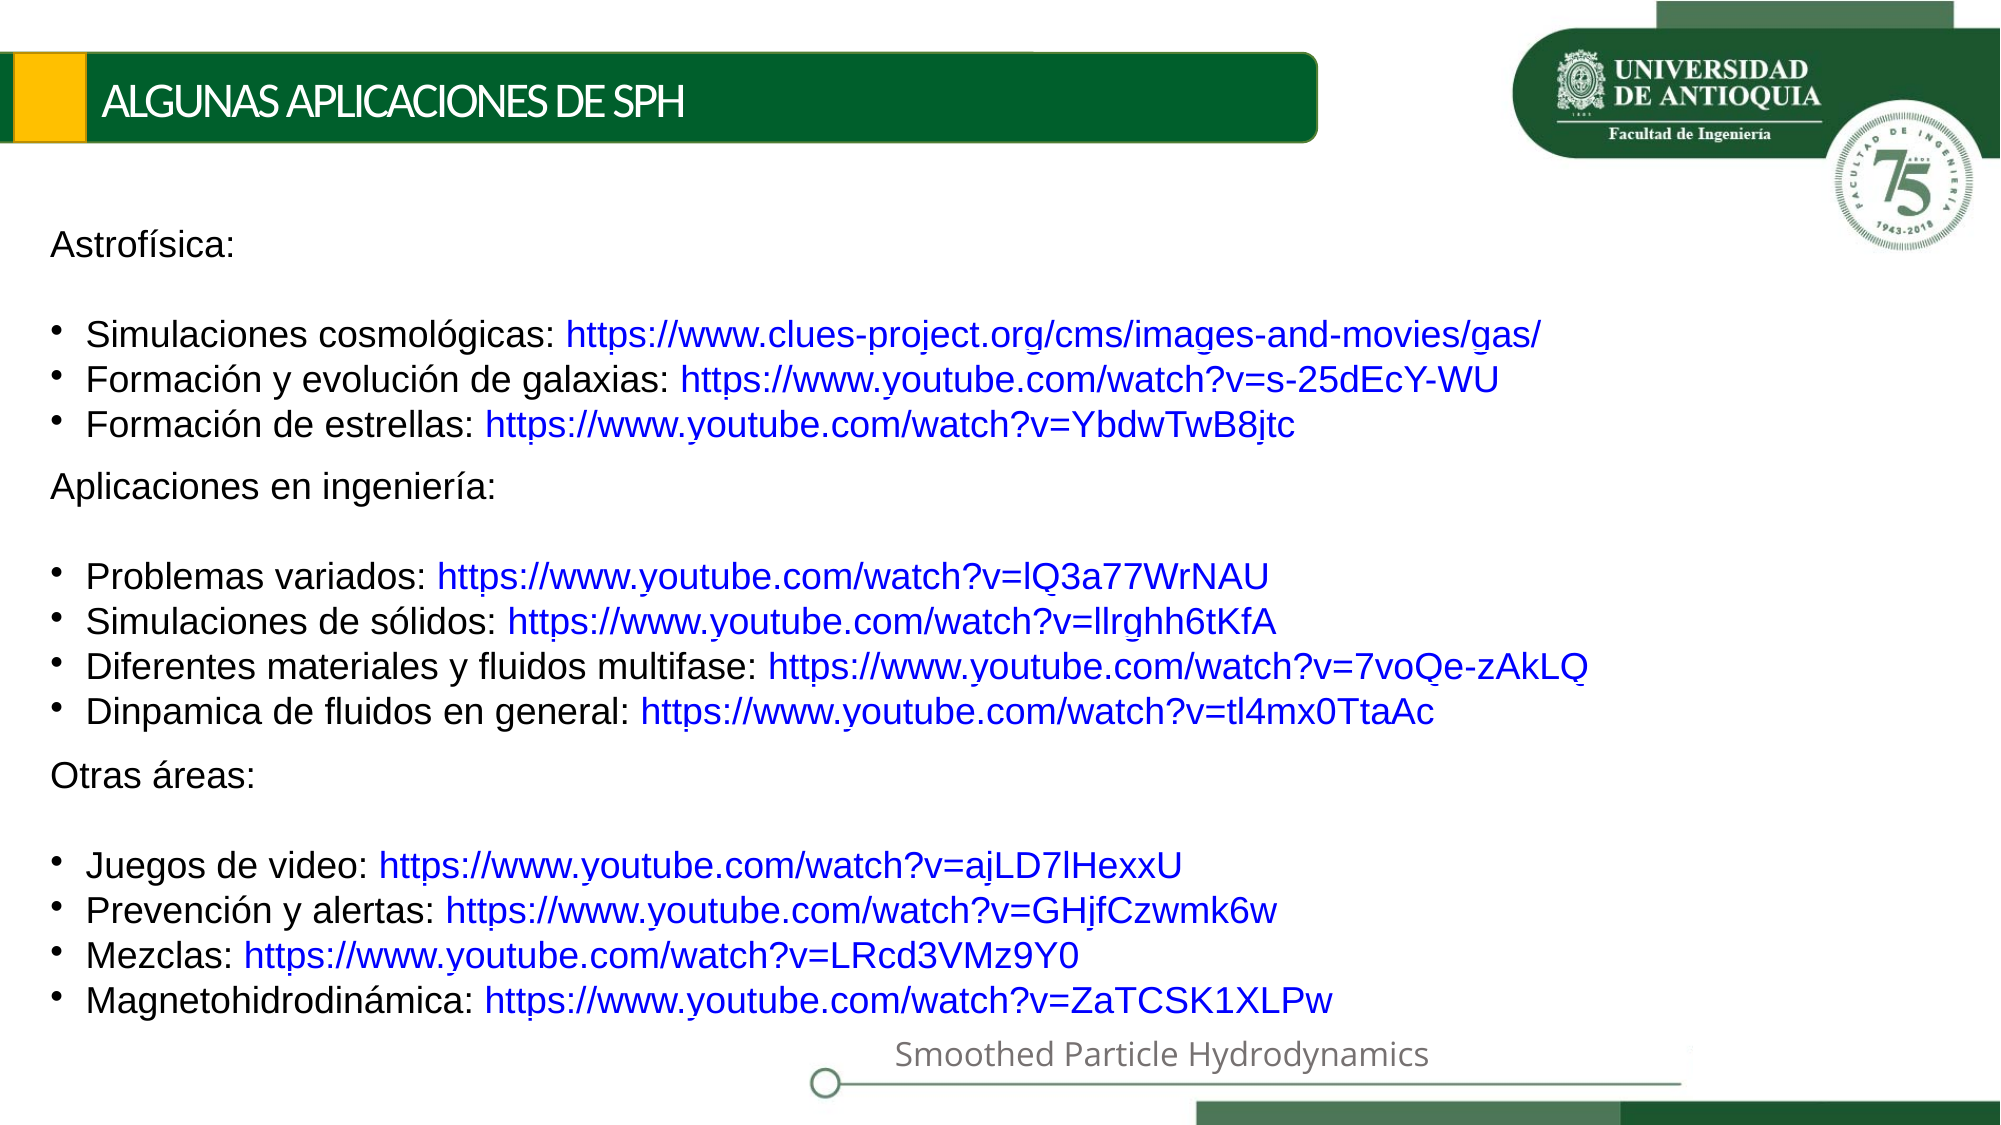

ALGUNAS APLICACIONES DE SPH
Astrofísica:

Simulaciones cosmológicas: https://www.clues-project.org/cms/images-and-movies/gas/
Formación y evolución de galaxias: https://www.youtube.com/watch?v=s-25dEcY-WU
Formación de estrellas: https://www.youtube.com/watch?v=YbdwTwB8jtc
Aplicaciones en ingeniería:

Problemas variados: https://www.youtube.com/watch?v=lQ3a77WrNAU
Simulaciones de sólidos: https://www.youtube.com/watch?v=llrghh6tKfA
Diferentes materiales y fluidos multifase: https://www.youtube.com/watch?v=7voQe-zAkLQ
Dinpamica de fluidos en general: https://www.youtube.com/watch?v=tl4mx0TtaAc
Otras áreas:

Juegos de video: https://www.youtube.com/watch?v=ajLD7lHexxU
Prevención y alertas: https://www.youtube.com/watch?v=GHjfCzwmk6w
Mezclas: https://www.youtube.com/watch?v=LRcd3VMz9Y0
Magnetohidrodinámica: https://www.youtube.com/watch?v=ZaTCSK1XLPw

Smoothed Particle Hydrodynamics